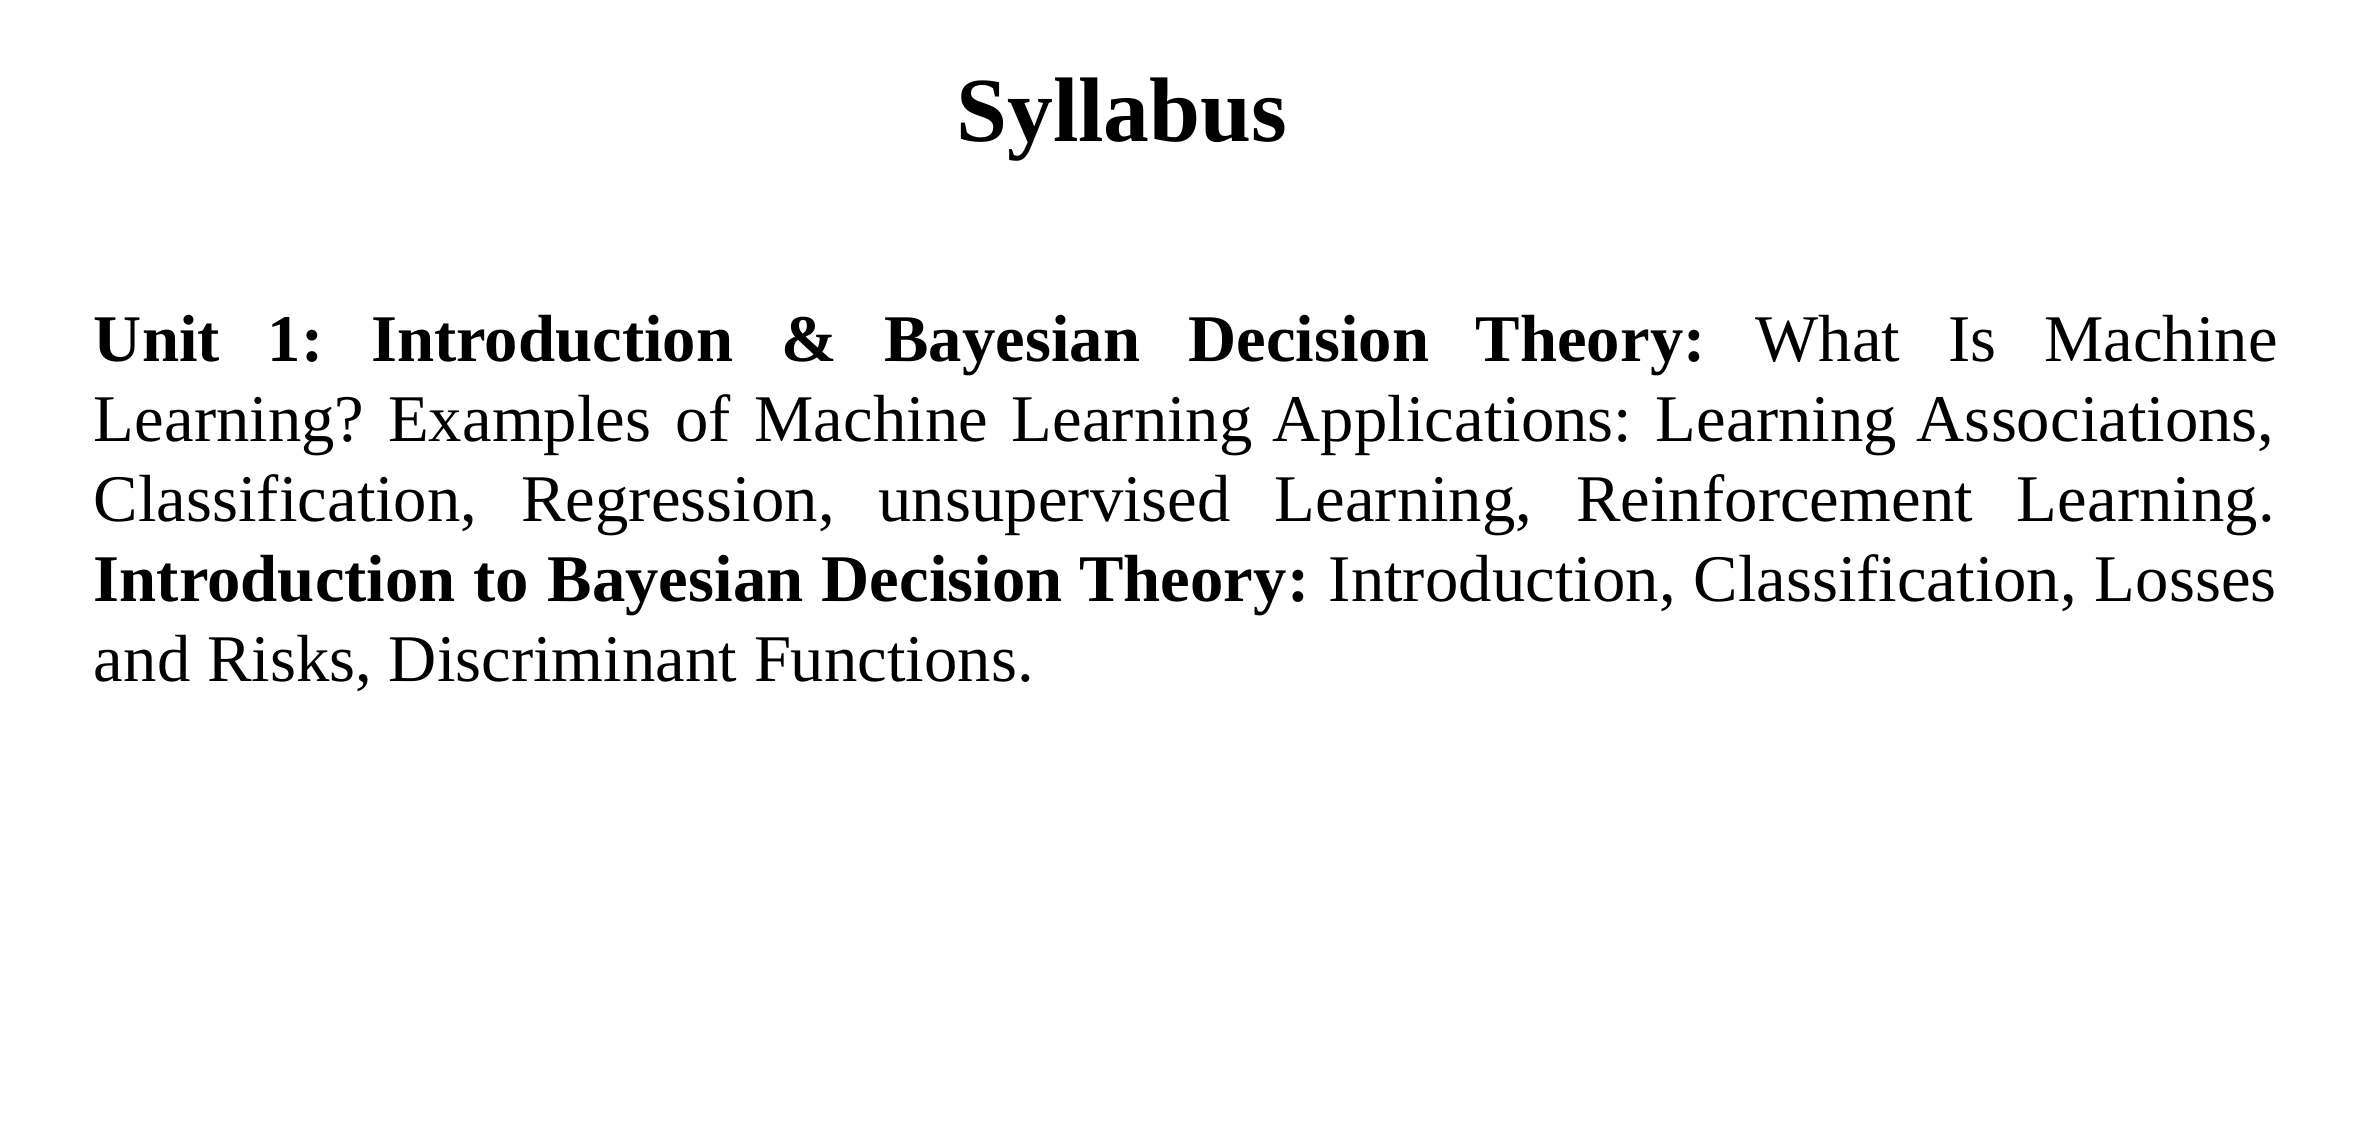

# Syllabus
Unit 1: Introduction & Bayesian Decision Theory: What Is Machine Learning? Examples of Machine Learning Applications: Learning Associations, Classification, Regression, unsupervised Learning, Reinforcement Learning. Introduction to Bayesian Decision Theory: Introduction, Classification, Losses and Risks, Discriminant Functions.